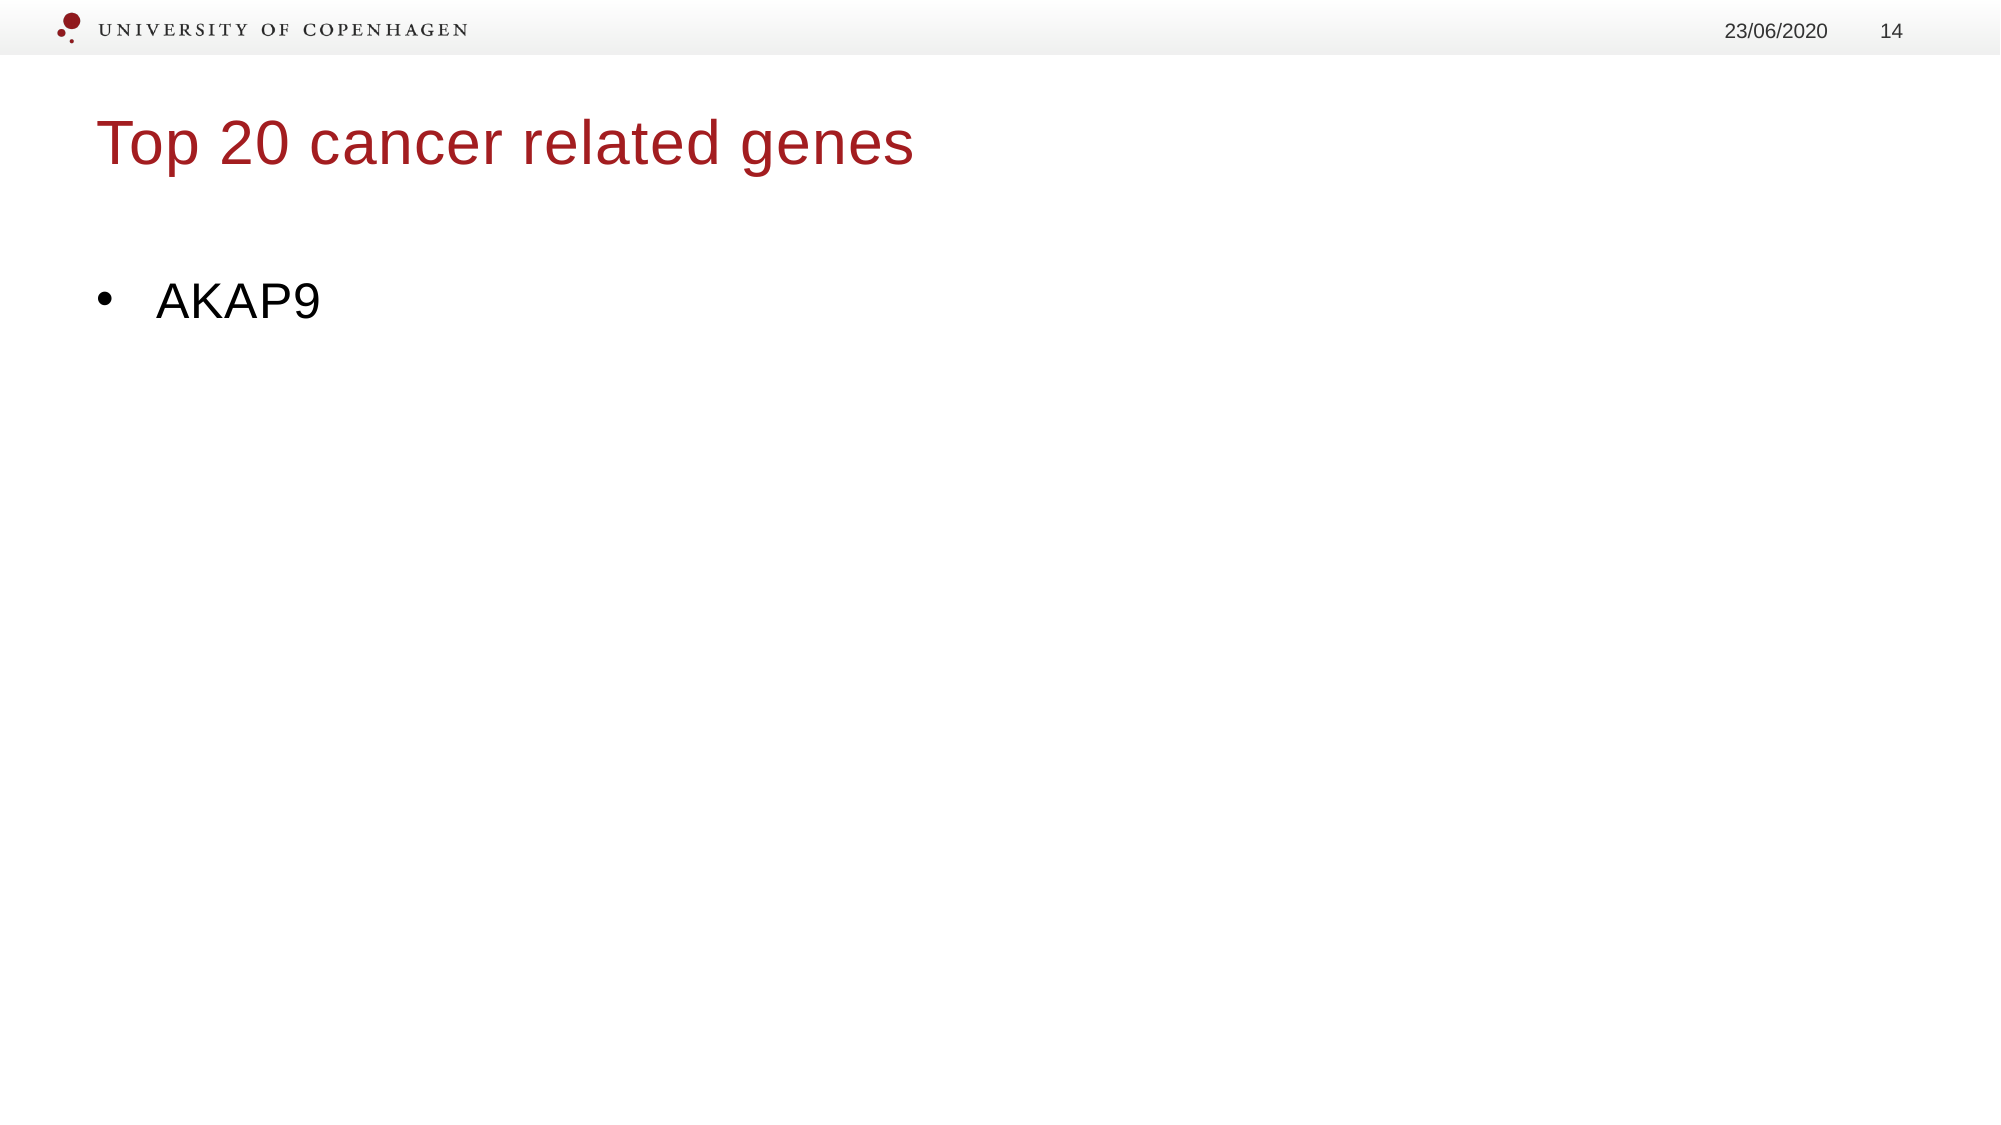

23/06/2020
14
# Top 20 cancer related genes
AKAP9